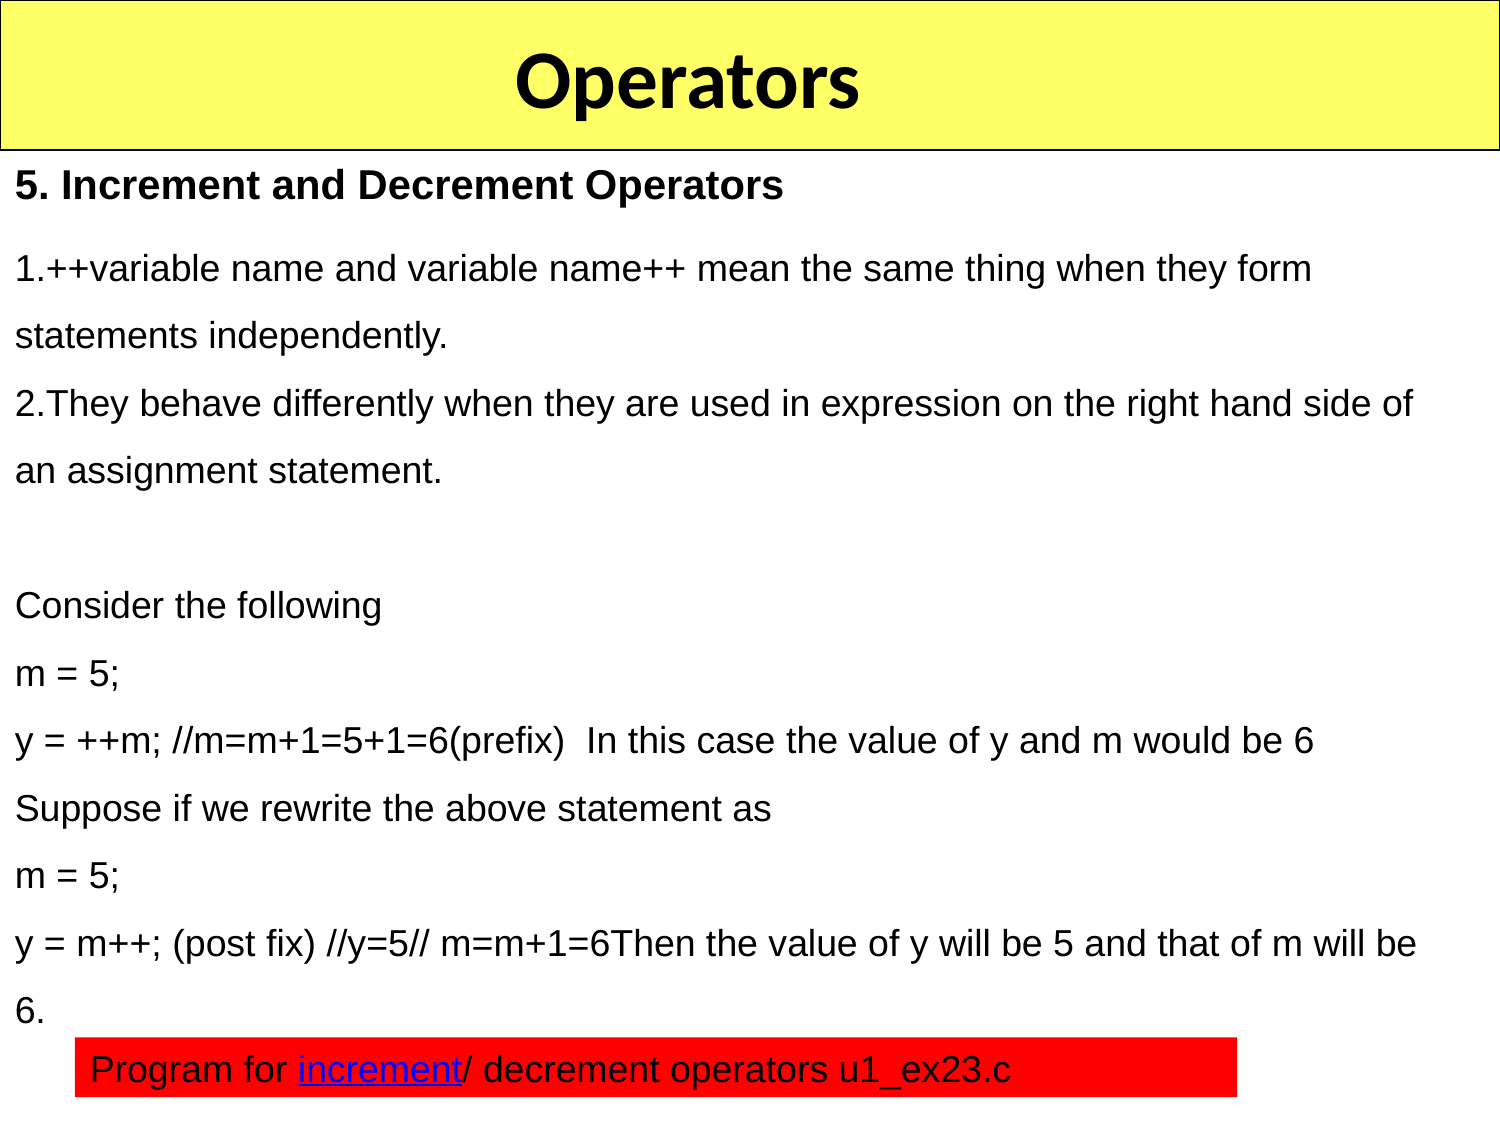

Operators
5. Increment and Decrement Operators
++variable name and variable name++ mean the same thing when they form statements independently.
They behave differently when they are used in expression on the right hand side of an assignment statement.

Consider the following
m = 5;
y = ++m; //m=m+1=5+1=6(prefix)  In this case the value of y and m would be 6
Suppose if we rewrite the above statement as
m = 5;
y = m++; (post fix) //y=5// m=m+1=6Then the value of y will be 5 and that of m will be 6.
Program for increment/ decrement operators u1_ex23.c